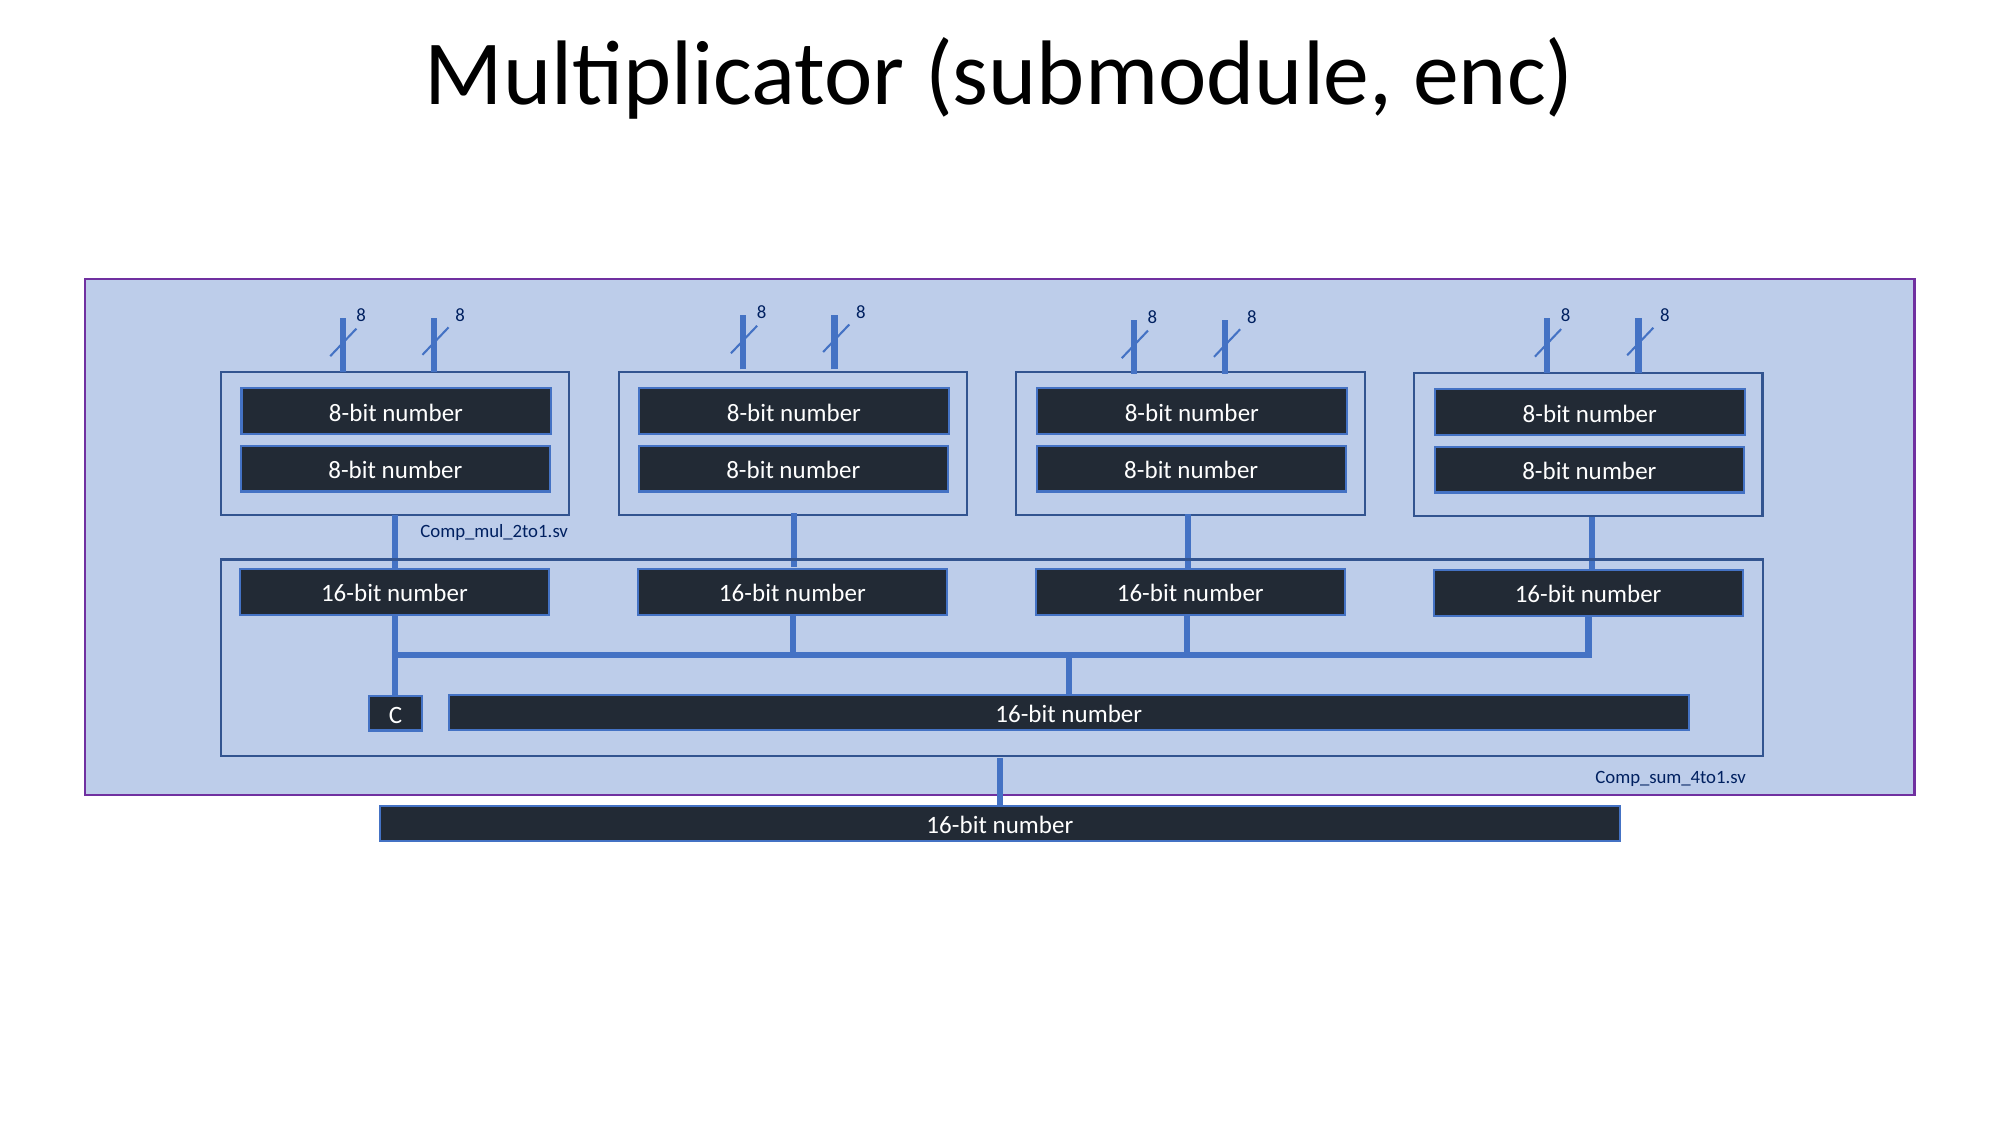

# Multiplicator (submodule, enc)

8
8
8
8
8
8
8
8

8-bit number
8-bit number
8-bit number
8-bit number
8-bit number
8-bit number
8-bit number
8-bit number
Comp_mul_2to1.sv

16-bit number
16-bit number
16-bit number
16-bit number
16-bit number
C
Comp_sum_4to1.sv
16-bit number